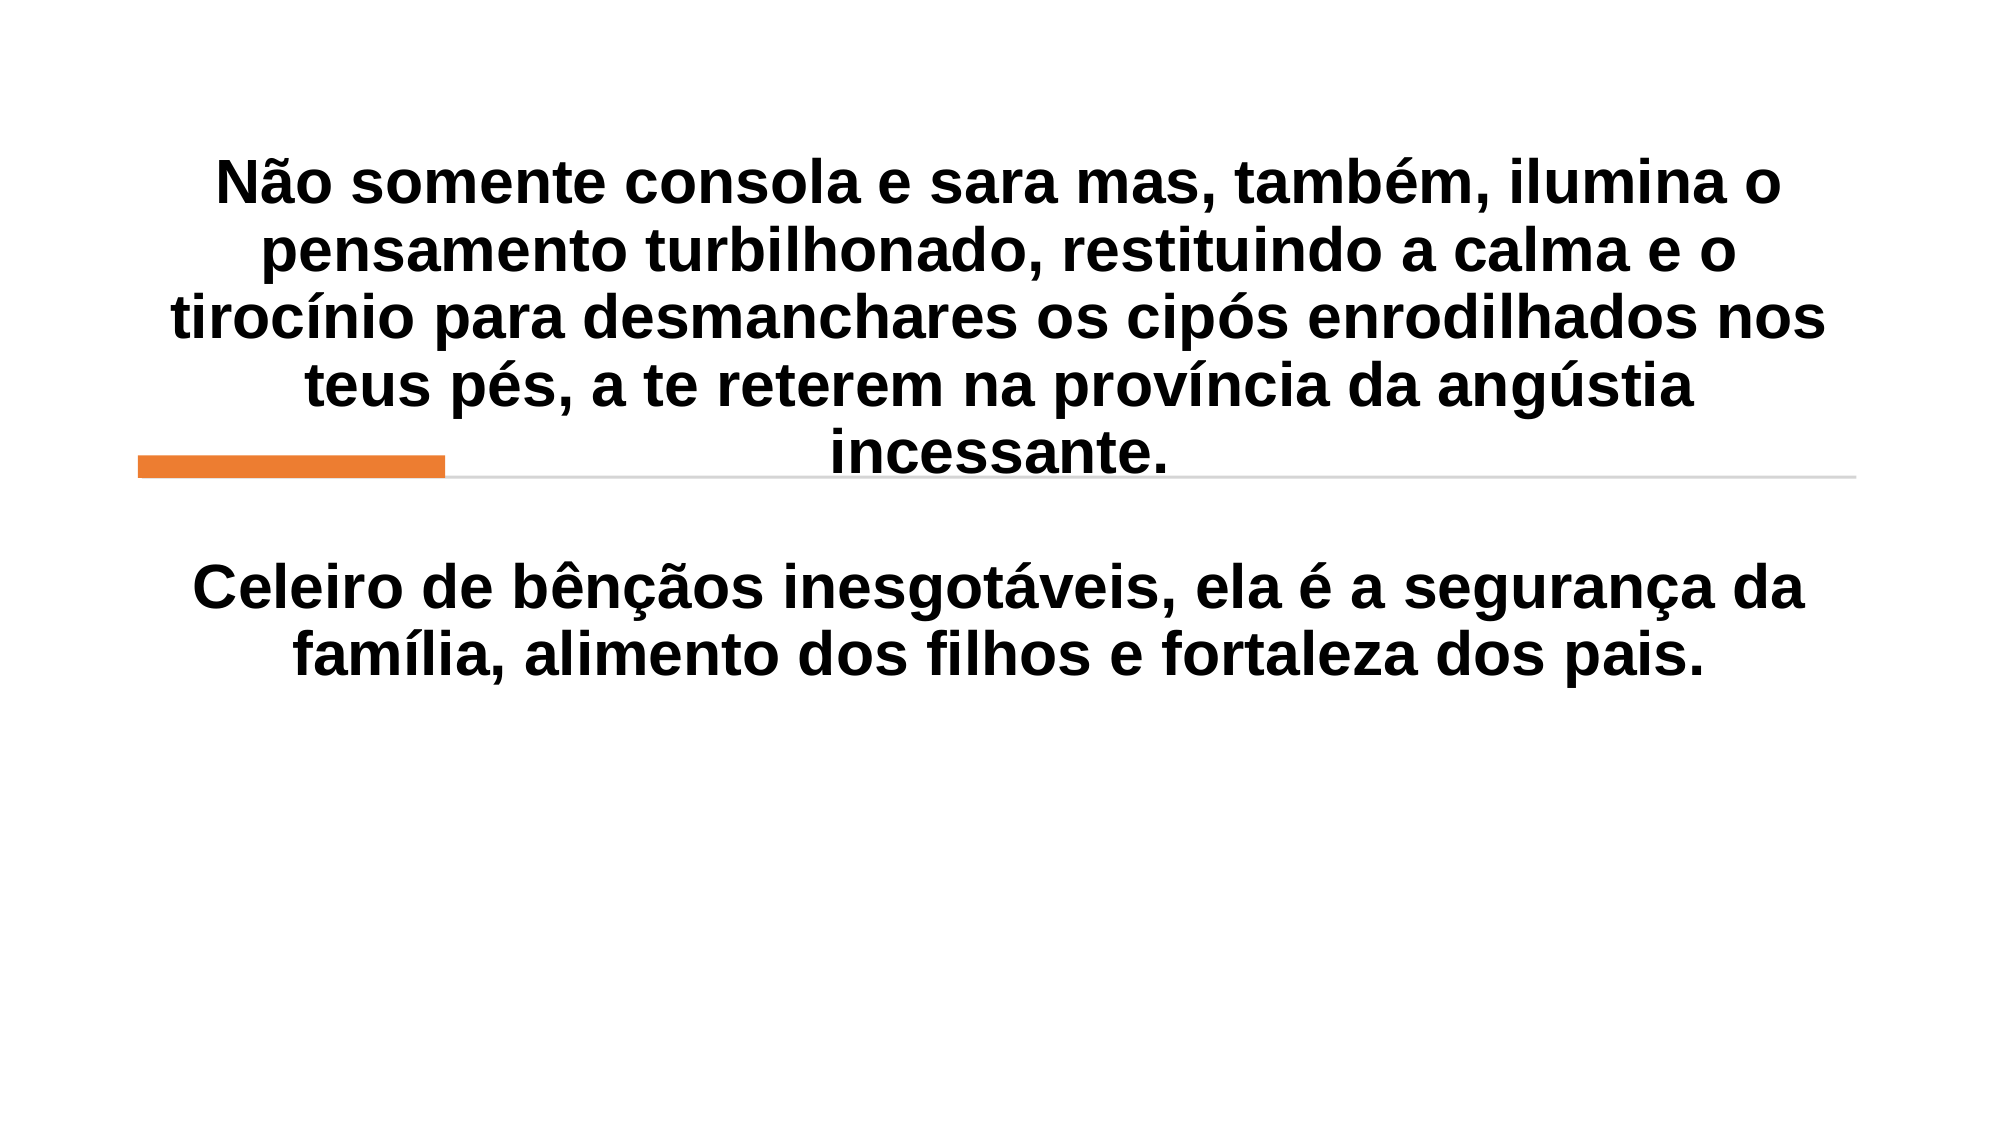

Não somente consola e sara mas, também, ilumina o pensamento turbilhonado, restituindo a calma e o tirocínio para desmanchares os cipós enrodilhados nos teus pés, a te reterem na província da angústia incessante.
Celeiro de bênçãos inesgotáveis, ela é a segurança da família, alimento dos filhos e fortaleza dos pais.